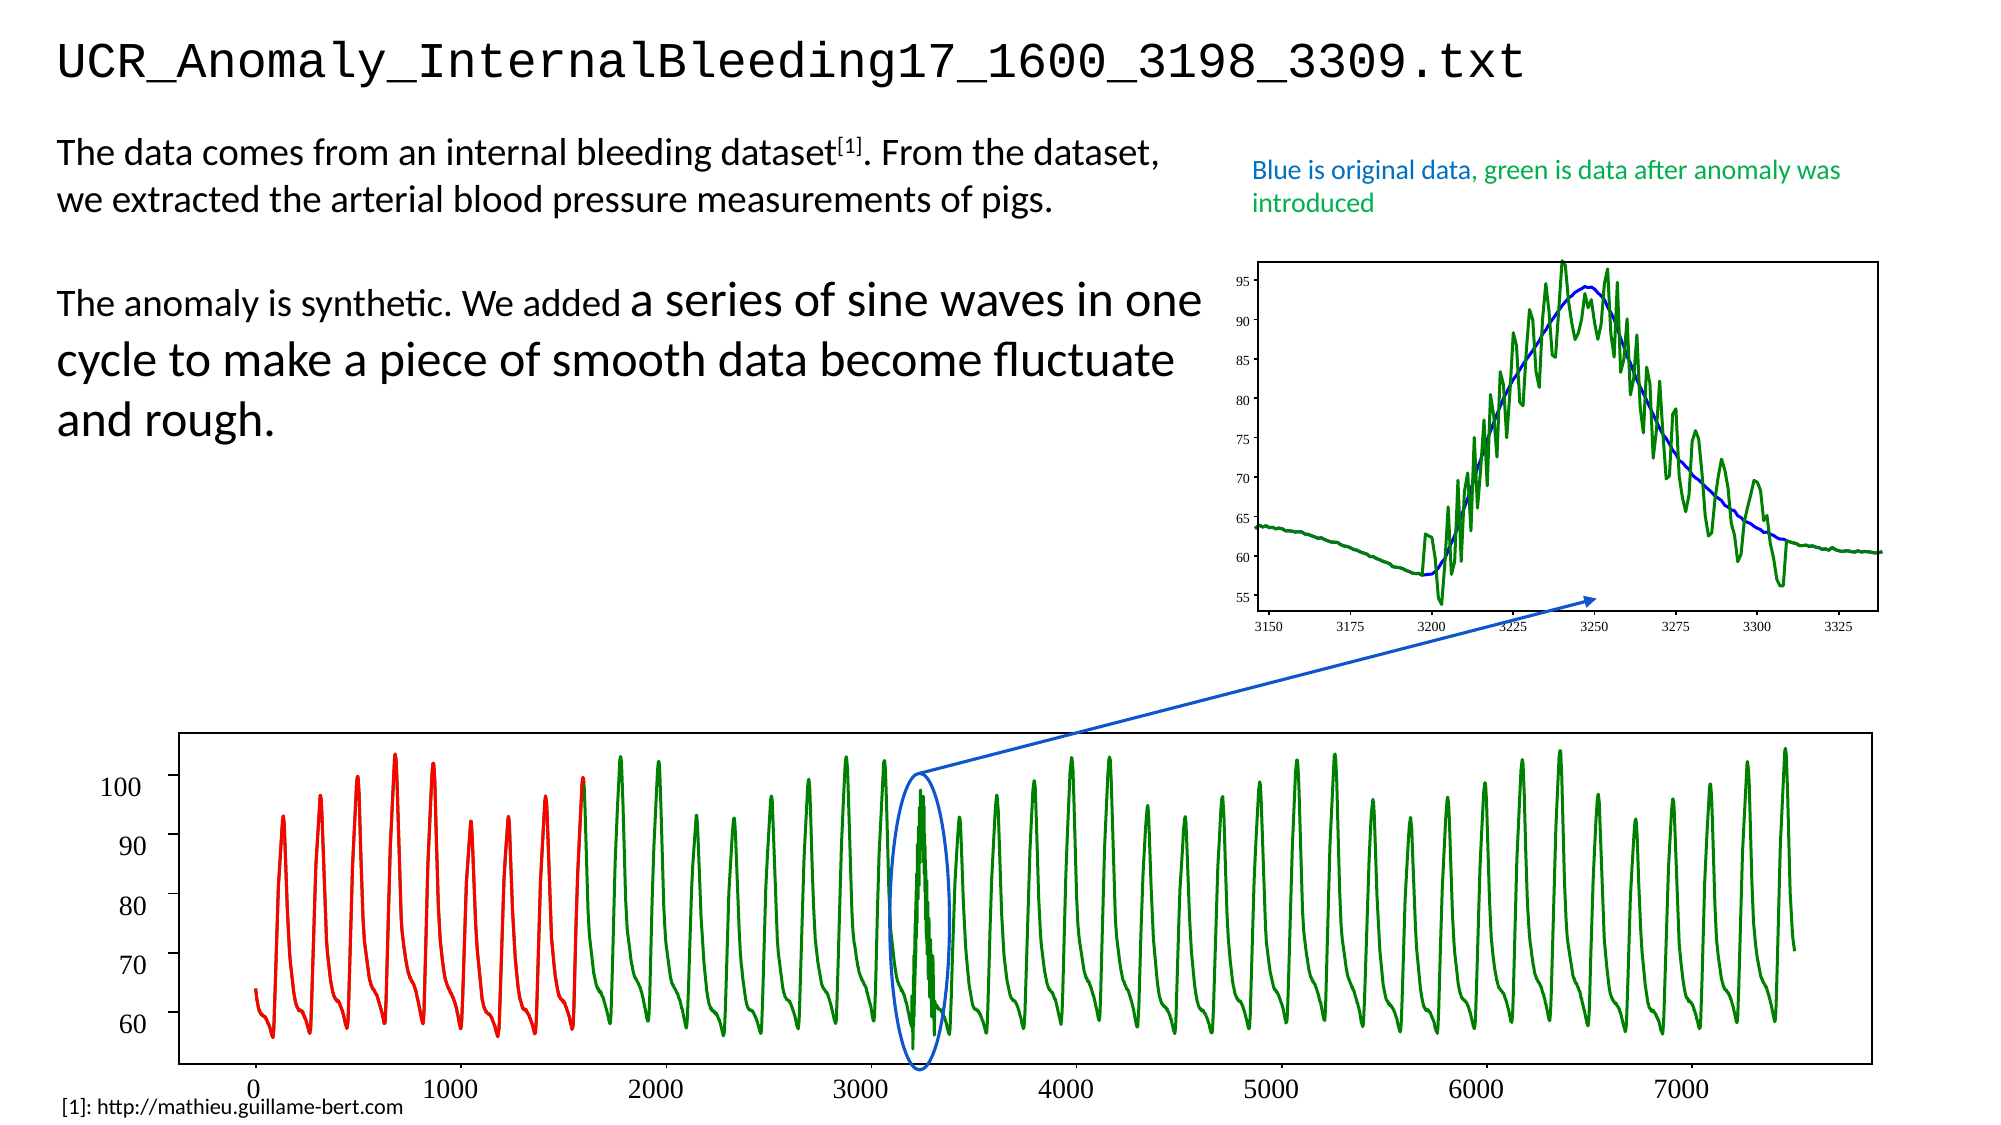

UCR_Anomaly_InternalBleeding17_1600_3198_3309.txt
The data comes from an internal bleeding dataset[1]. From the dataset, we extracted the arterial blood pressure measurements of pigs.

The anomaly is synthetic. We added a series of sine waves in one cycle to make a piece of smooth data become fluctuate and rough.

Blue is original data, green is data after anomaly was introduced

95

90

85

80

75

70

65

60

55

3150
3175
3200
3225
3250
3275
3300
3325

100

90

80

70

60

0
1000
2000
3000
4000
5000
6000
7000

[1]: http://mathieu.guillame-bert.com